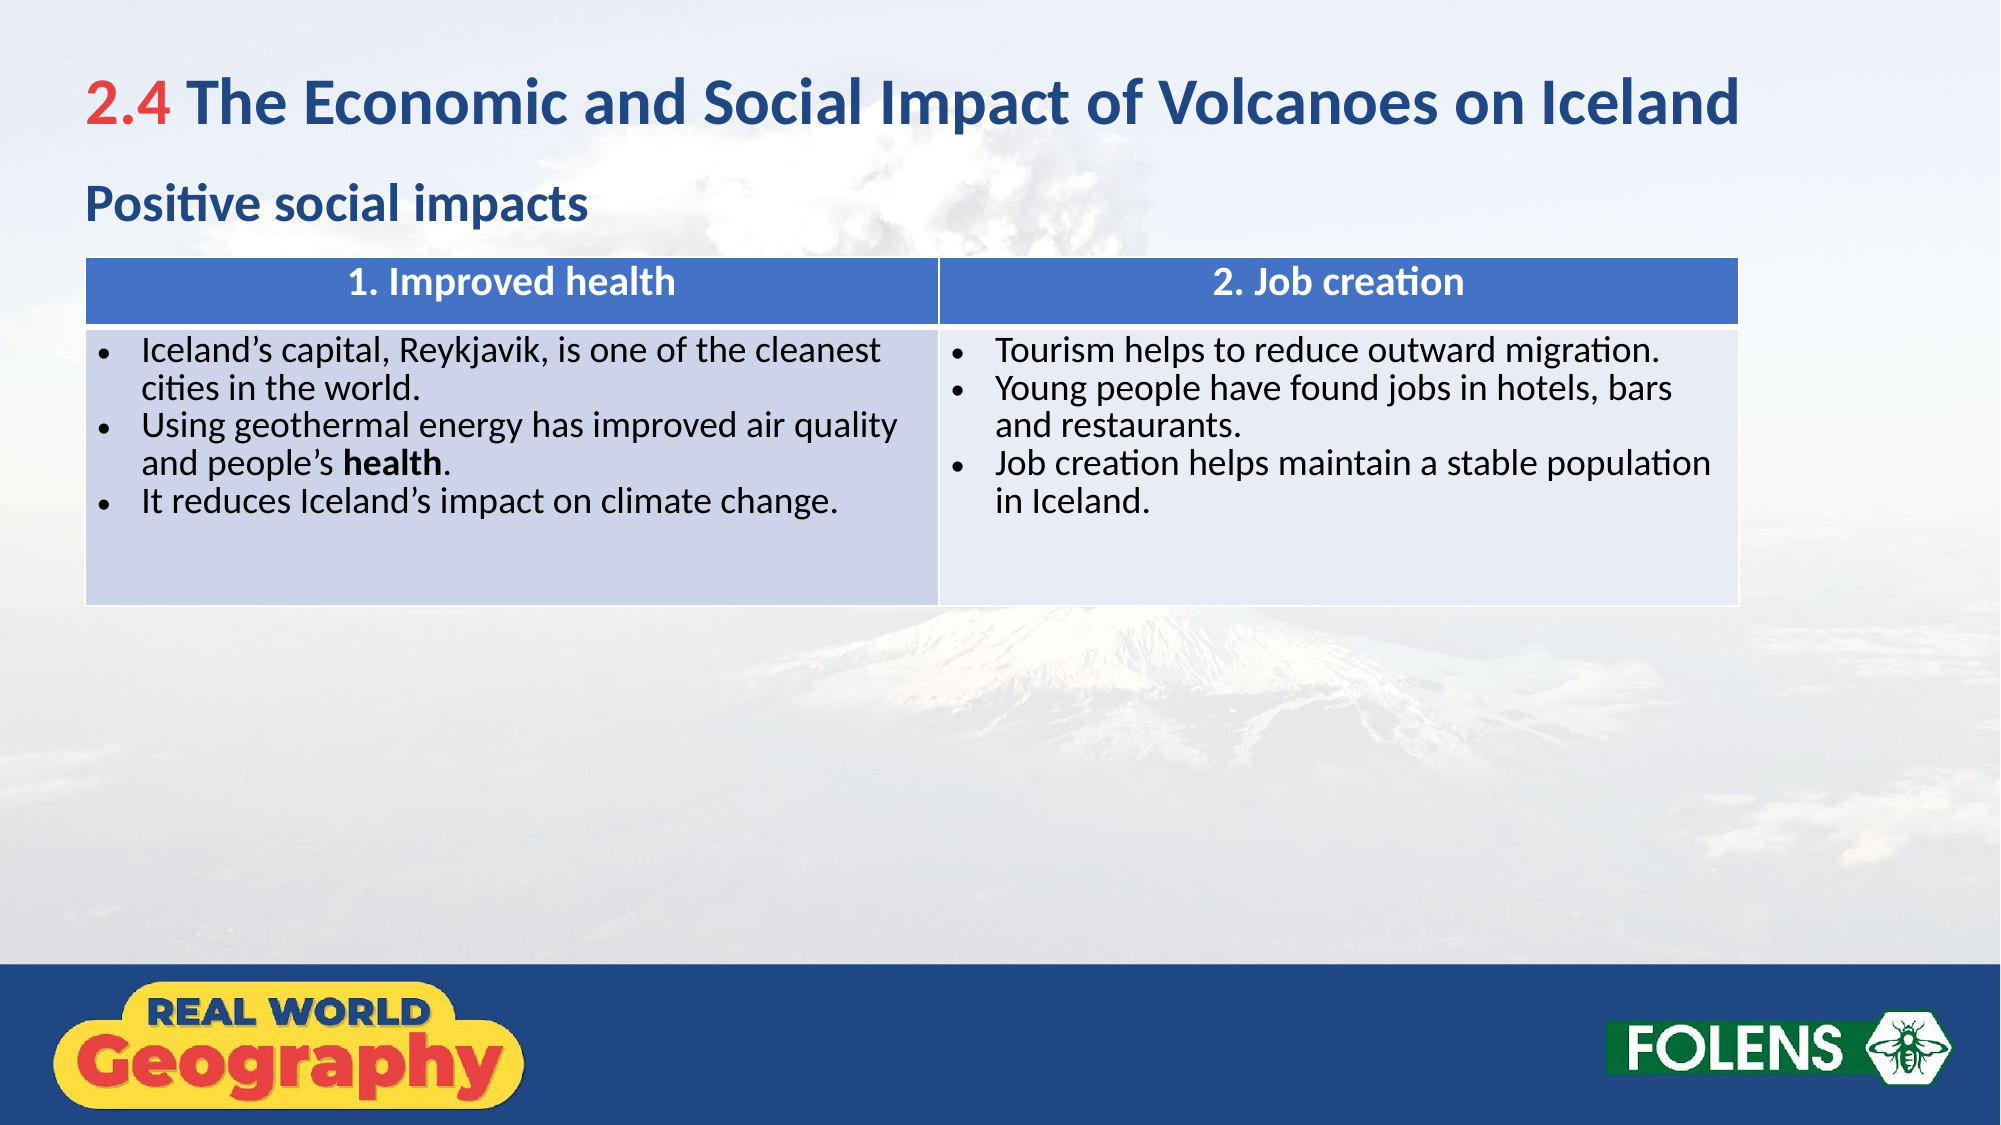

2.4 The Economic and Social Impact of Volcanoes on Iceland
Positive social impacts
| 1. Improved health | 2. Job creation |
| --- | --- |
| Iceland’s capital, Reykjavik, is one of the cleanest cities in the world. Using geothermal energy has improved air quality and people’s health. It reduces Iceland’s impact on climate change. | Tourism helps to reduce outward migration. Young people have found jobs in hotels, bars and restaurants. Job creation helps maintain a stable population in Iceland. |